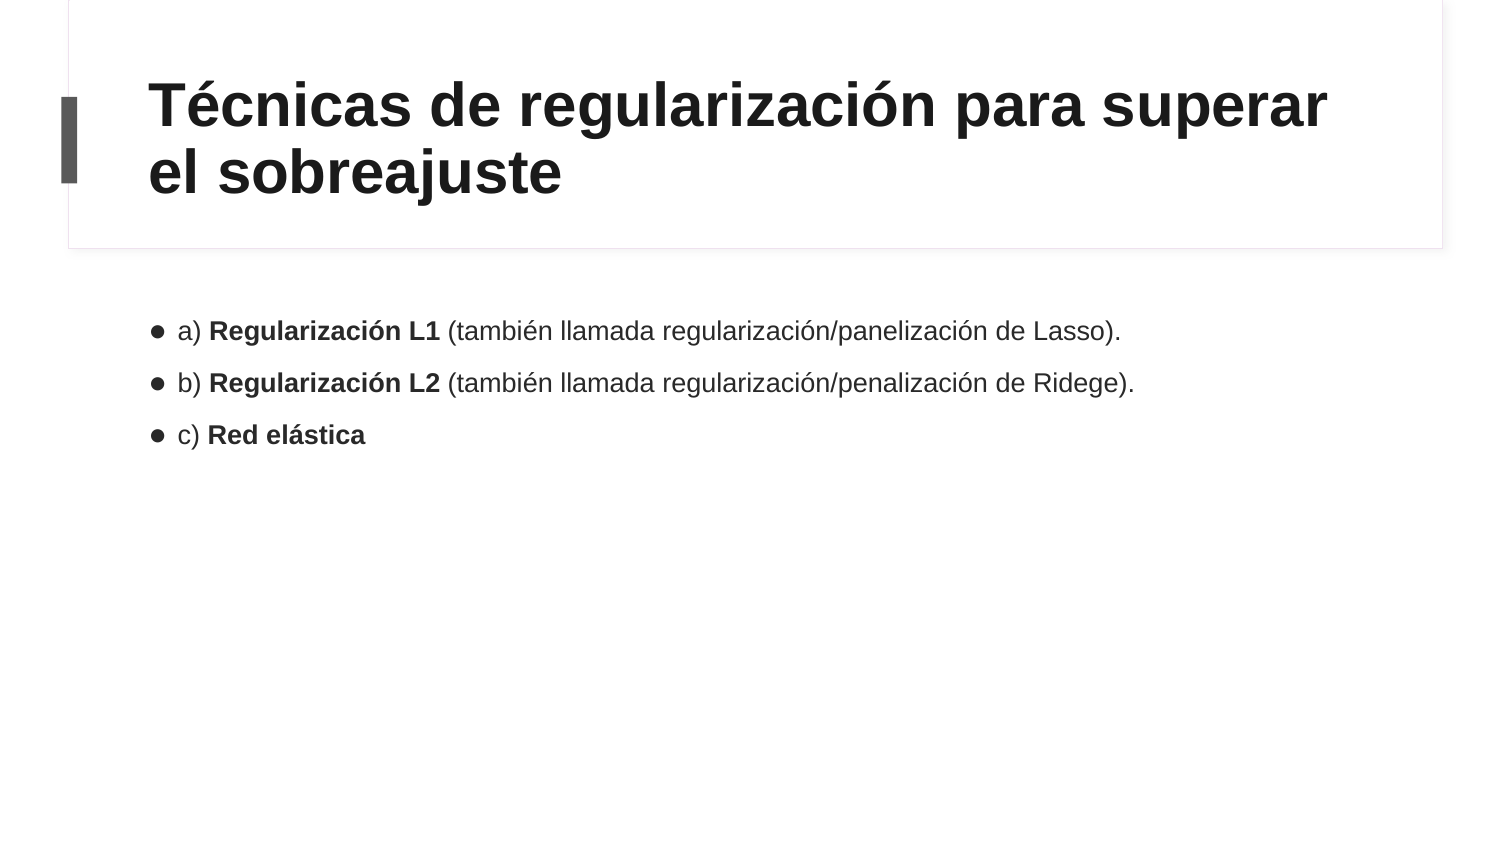

# Técnicas de regularización para superar el sobreajuste
a) Regularización L1 (también llamada regularización/panelización de Lasso).
b) Regularización L2 (también llamada regularización/penalización de Ridege).
c) Red elástica